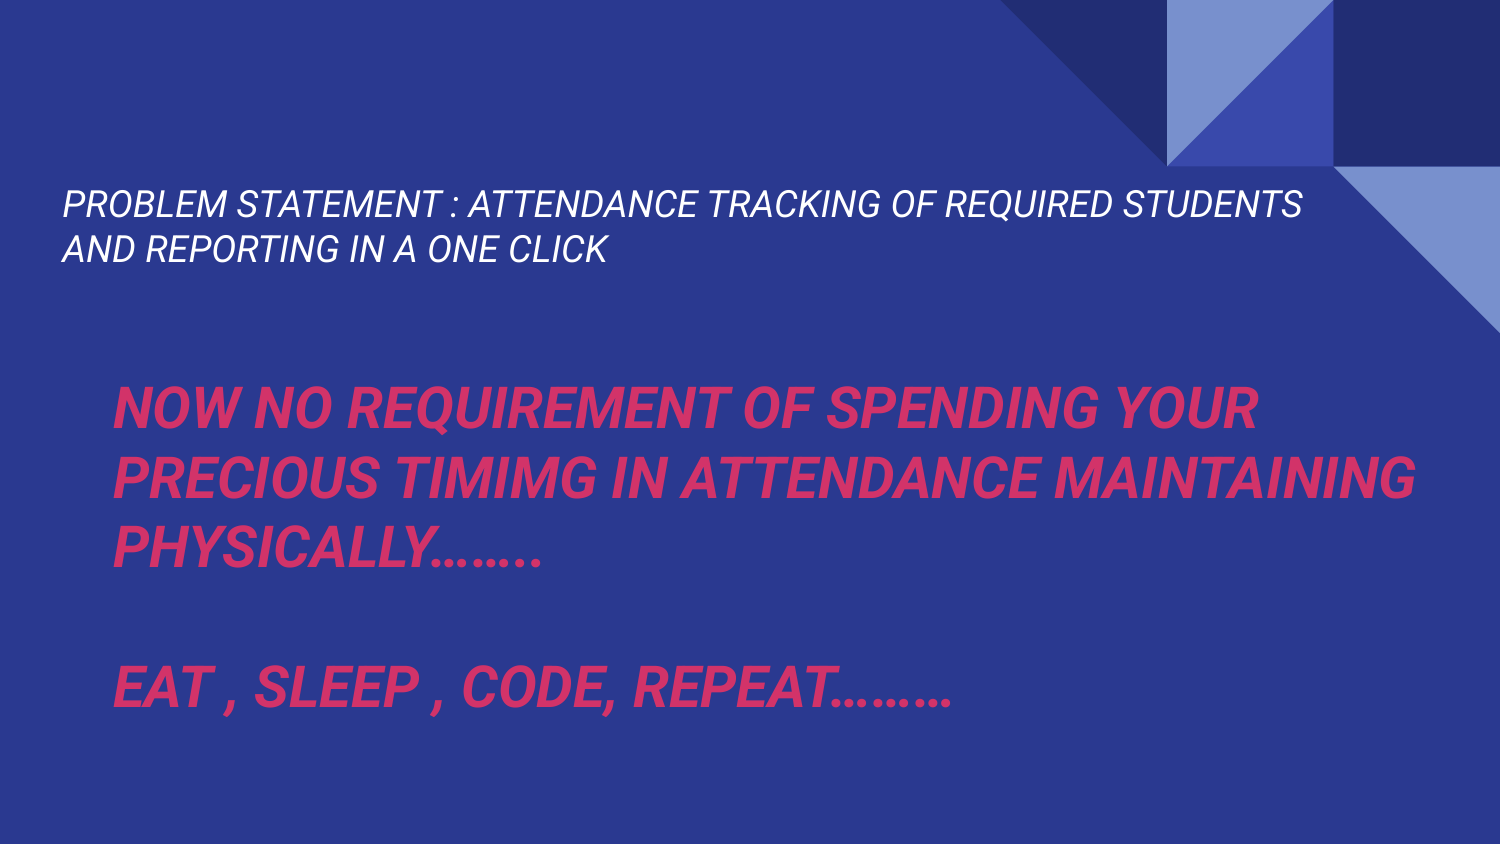

# PROBLEM STATEMENT : ATTENDANCE TRACKING OF REQUIRED STUDENTS AND REPORTING IN A ONE CLICK
NOW NO REQUIREMENT OF SPENDING YOUR PRECIOUS TIMIMG IN ATTENDANCE MAINTAINING PHYSICALLY……..

EAT , SLEEP , CODE, REPEAT………